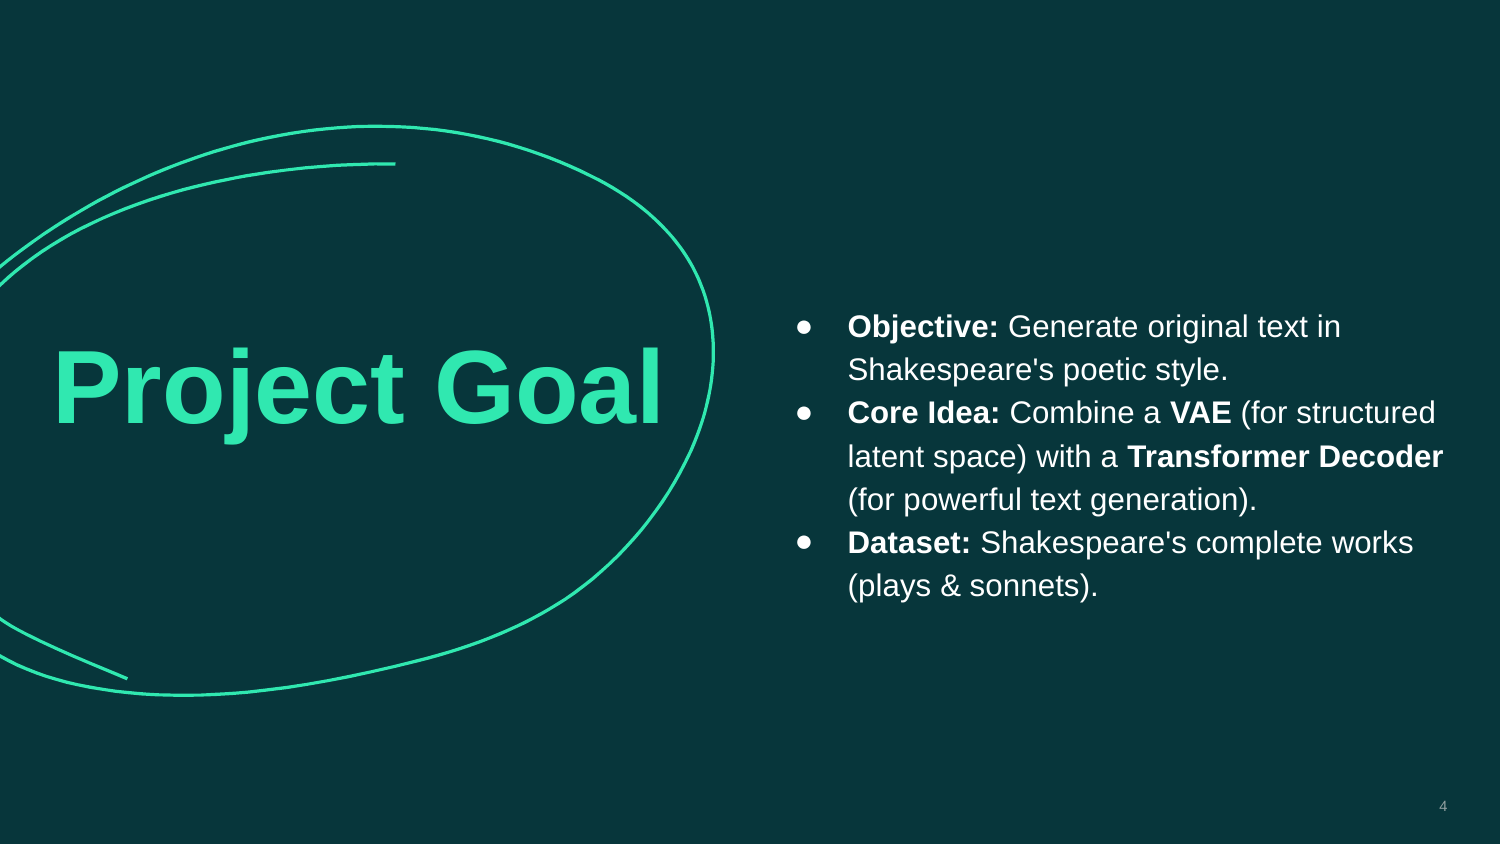

# Project Goal

Objective: Generate original text in Shakespeare's poetic style.
Core Idea: Combine a VAE (for structured latent space) with a Transformer Decoder (for powerful text generation).
Dataset: Shakespeare's complete works (plays & sonnets).